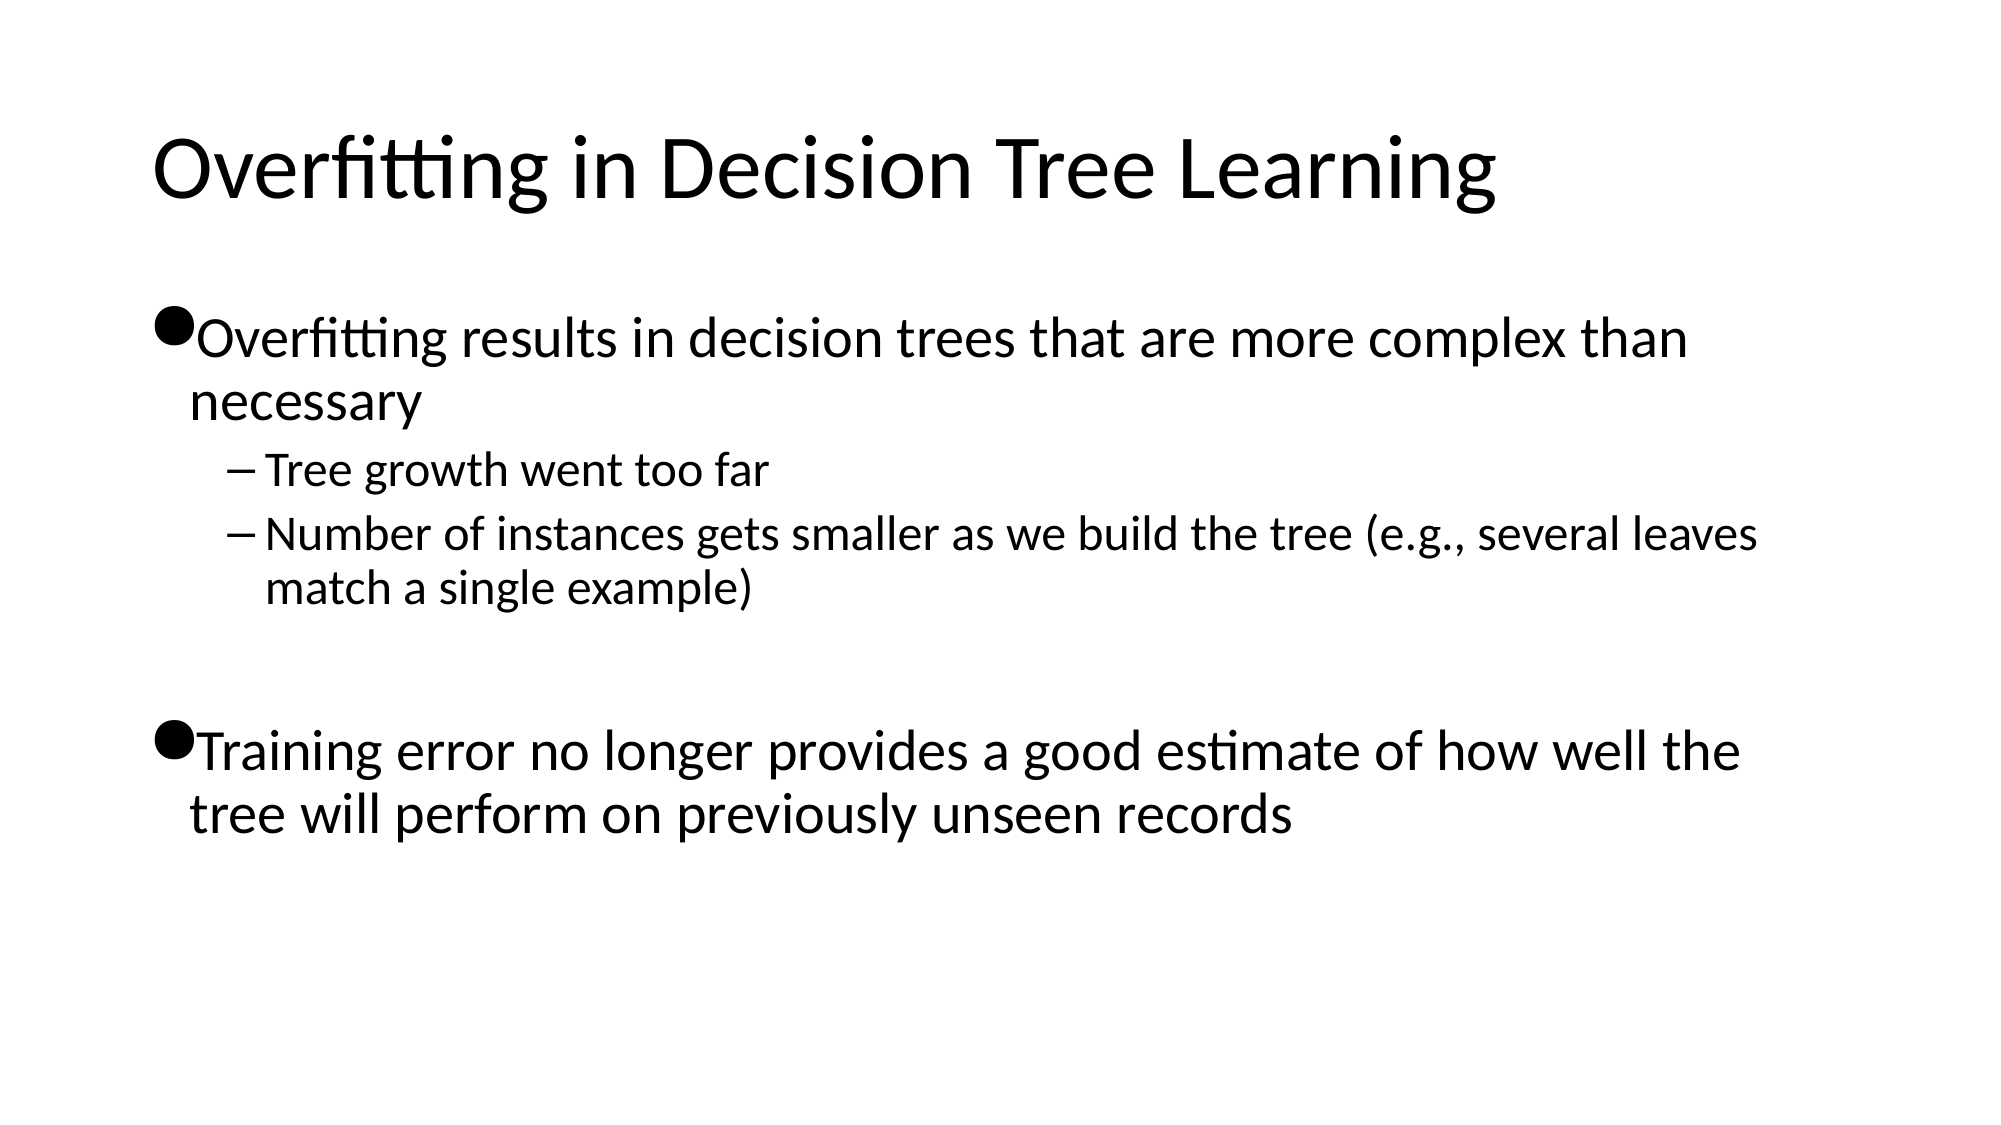

# Overfitting in Decision Tree Learning
Overfitting results in decision trees that are more complex than necessary
Tree growth went too far
Number of instances gets smaller as we build the tree (e.g., several leaves match a single example)

Training error no longer provides a good estimate of how well the tree will perform on previously unseen records